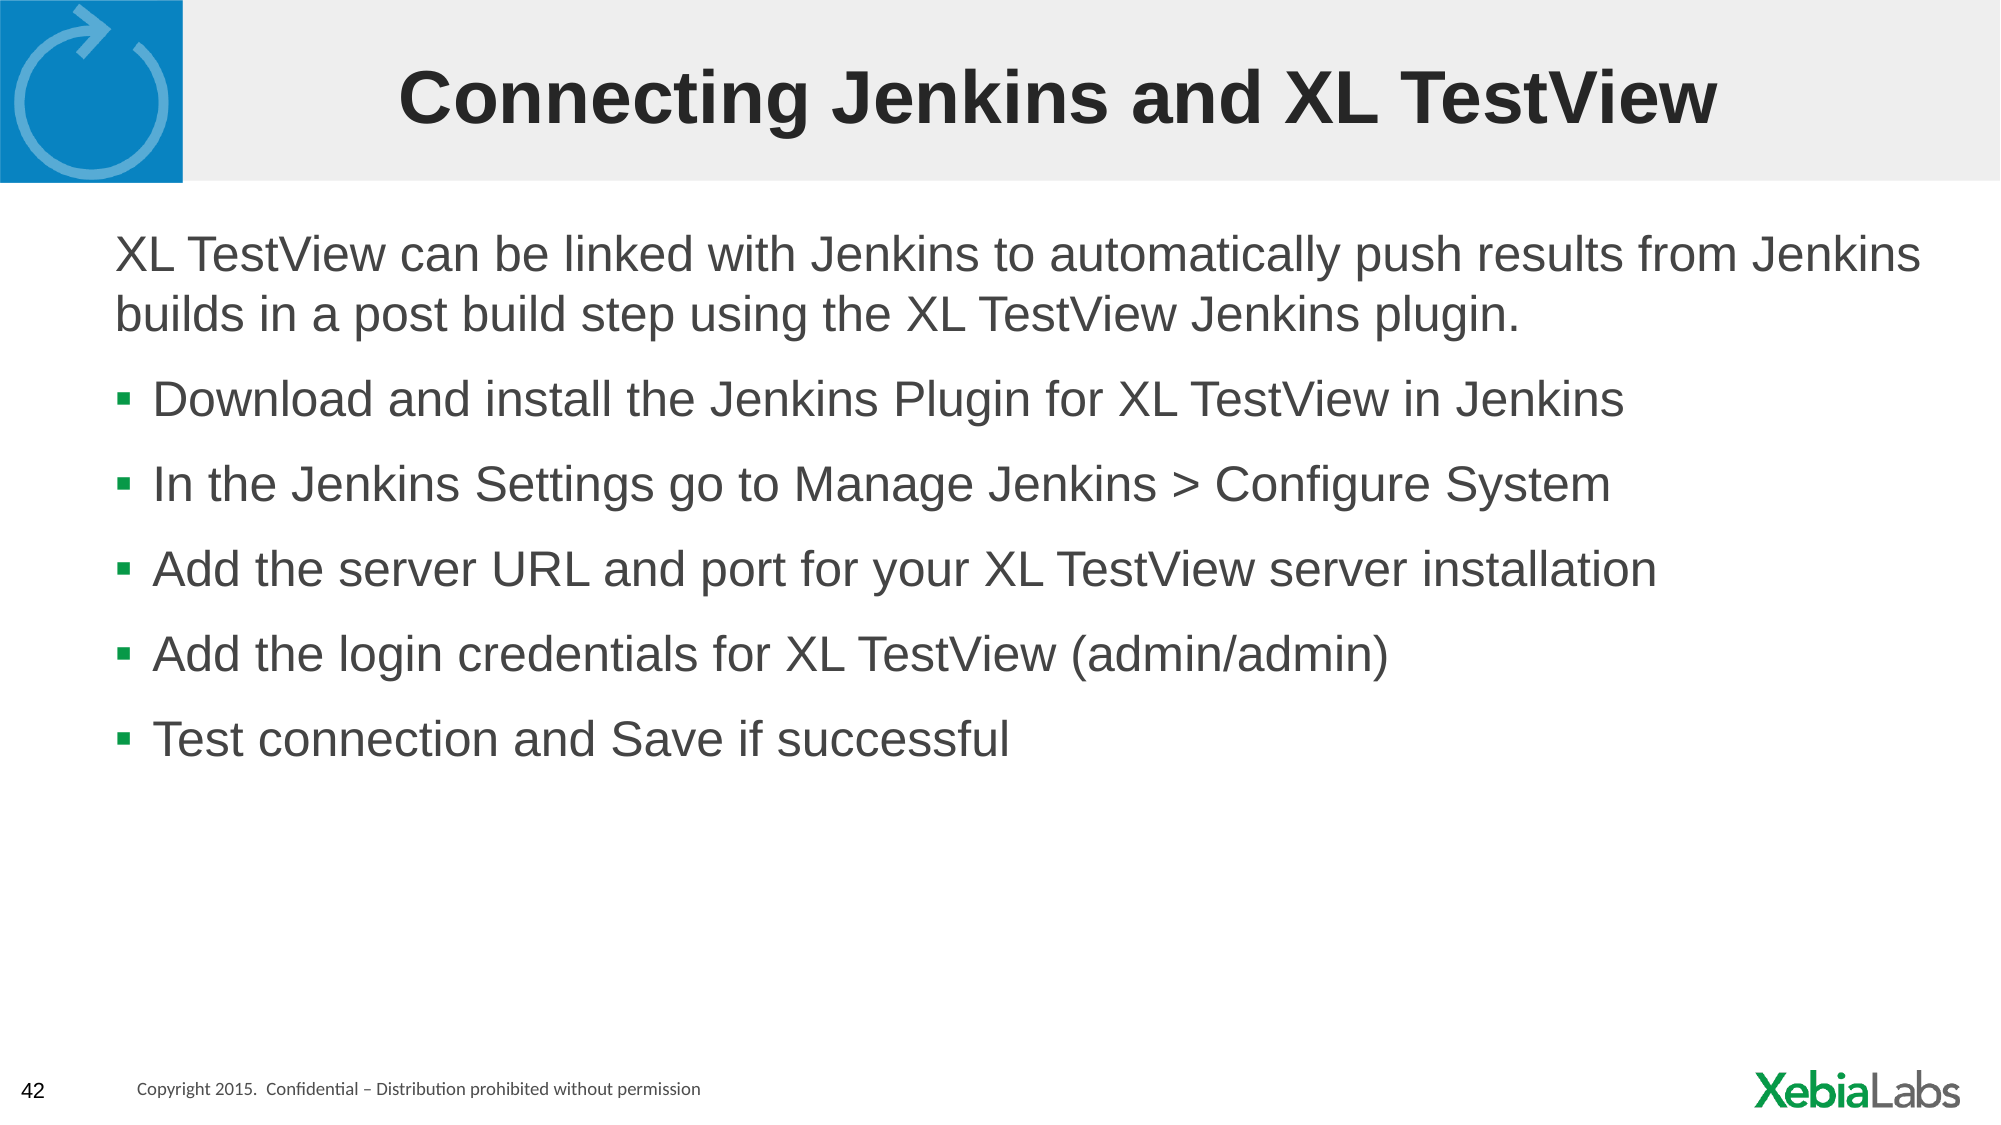

# Connecting Jenkins and XL TestView
XL TestView can be linked with Jenkins to automatically push results from Jenkins builds in a post build step using the XL TestView Jenkins plugin.
Download and install the Jenkins Plugin for XL TestView in Jenkins
In the Jenkins Settings go to Manage Jenkins > Configure System
Add the server URL and port for your XL TestView server installation
Add the login credentials for XL TestView (admin/admin)
Test connection and Save if successful